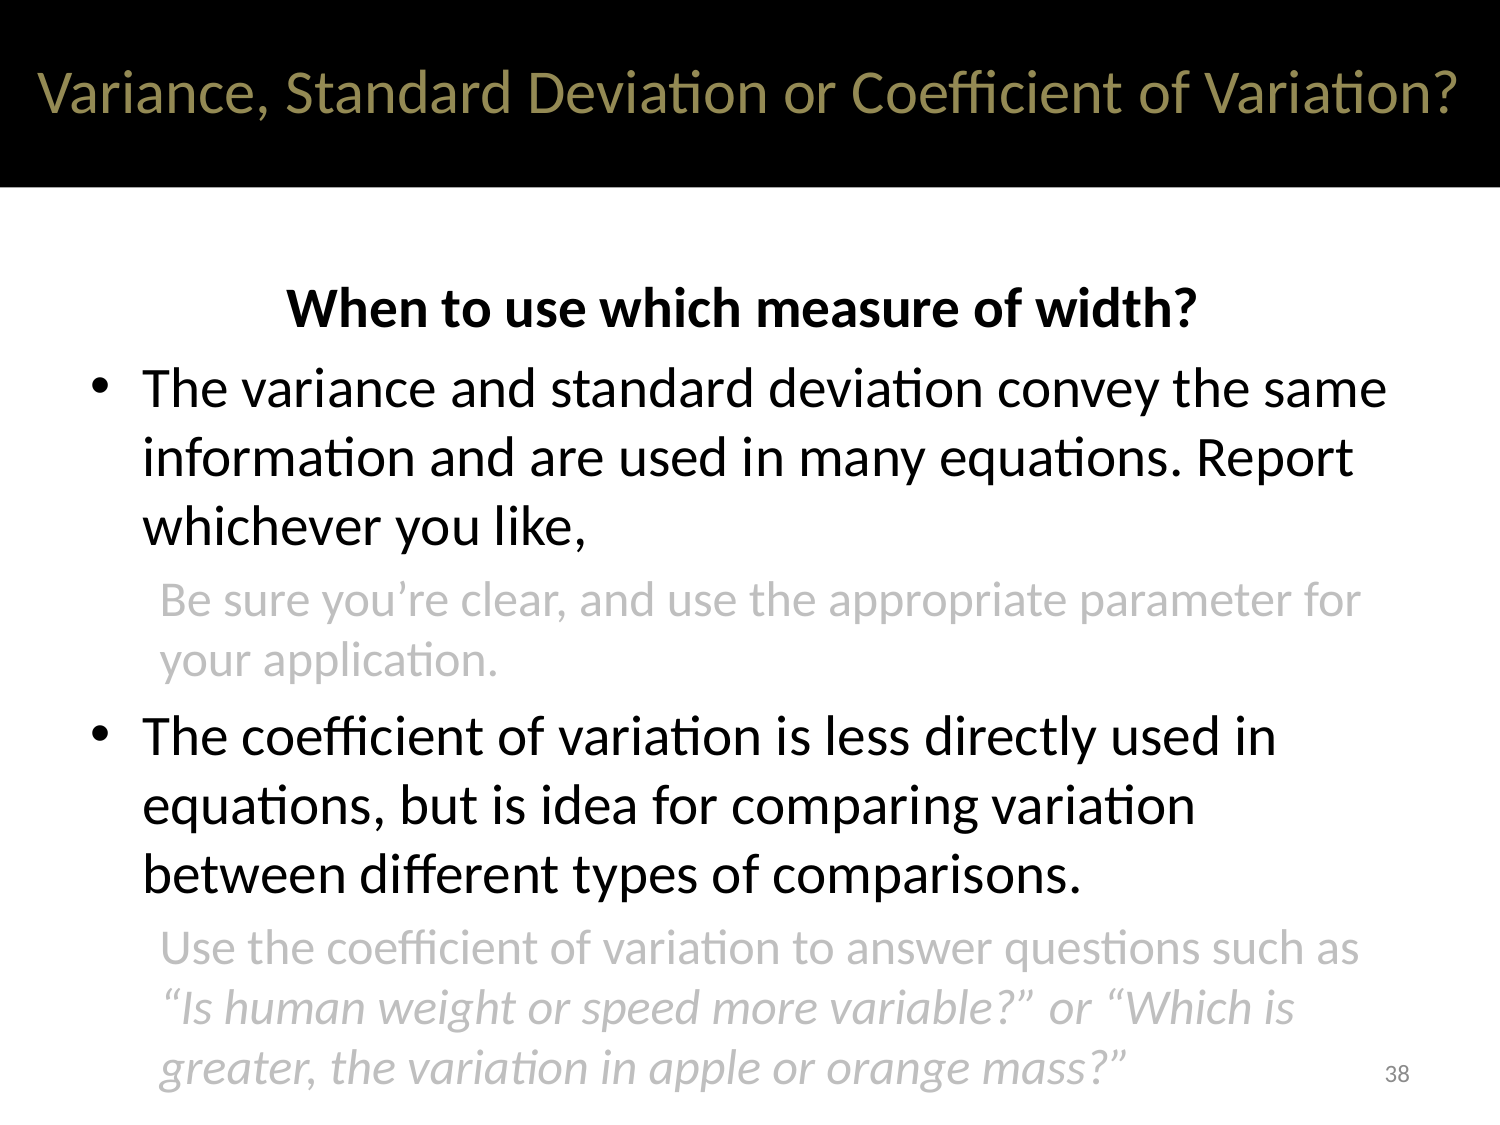

# Variance, Standard Deviation or Coefficient of Variation?
When to use which measure of width?
The variance and standard deviation convey the same information and are used in many equations. Report whichever you like,
Be sure you’re clear, and use the appropriate parameter for your application.
The coefficient of variation is less directly used in equations, but is idea for comparing variation between different types of comparisons.
Use the coefficient of variation to answer questions such as “Is human weight or speed more variable?” or “Which is greater, the variation in apple or orange mass?”
38